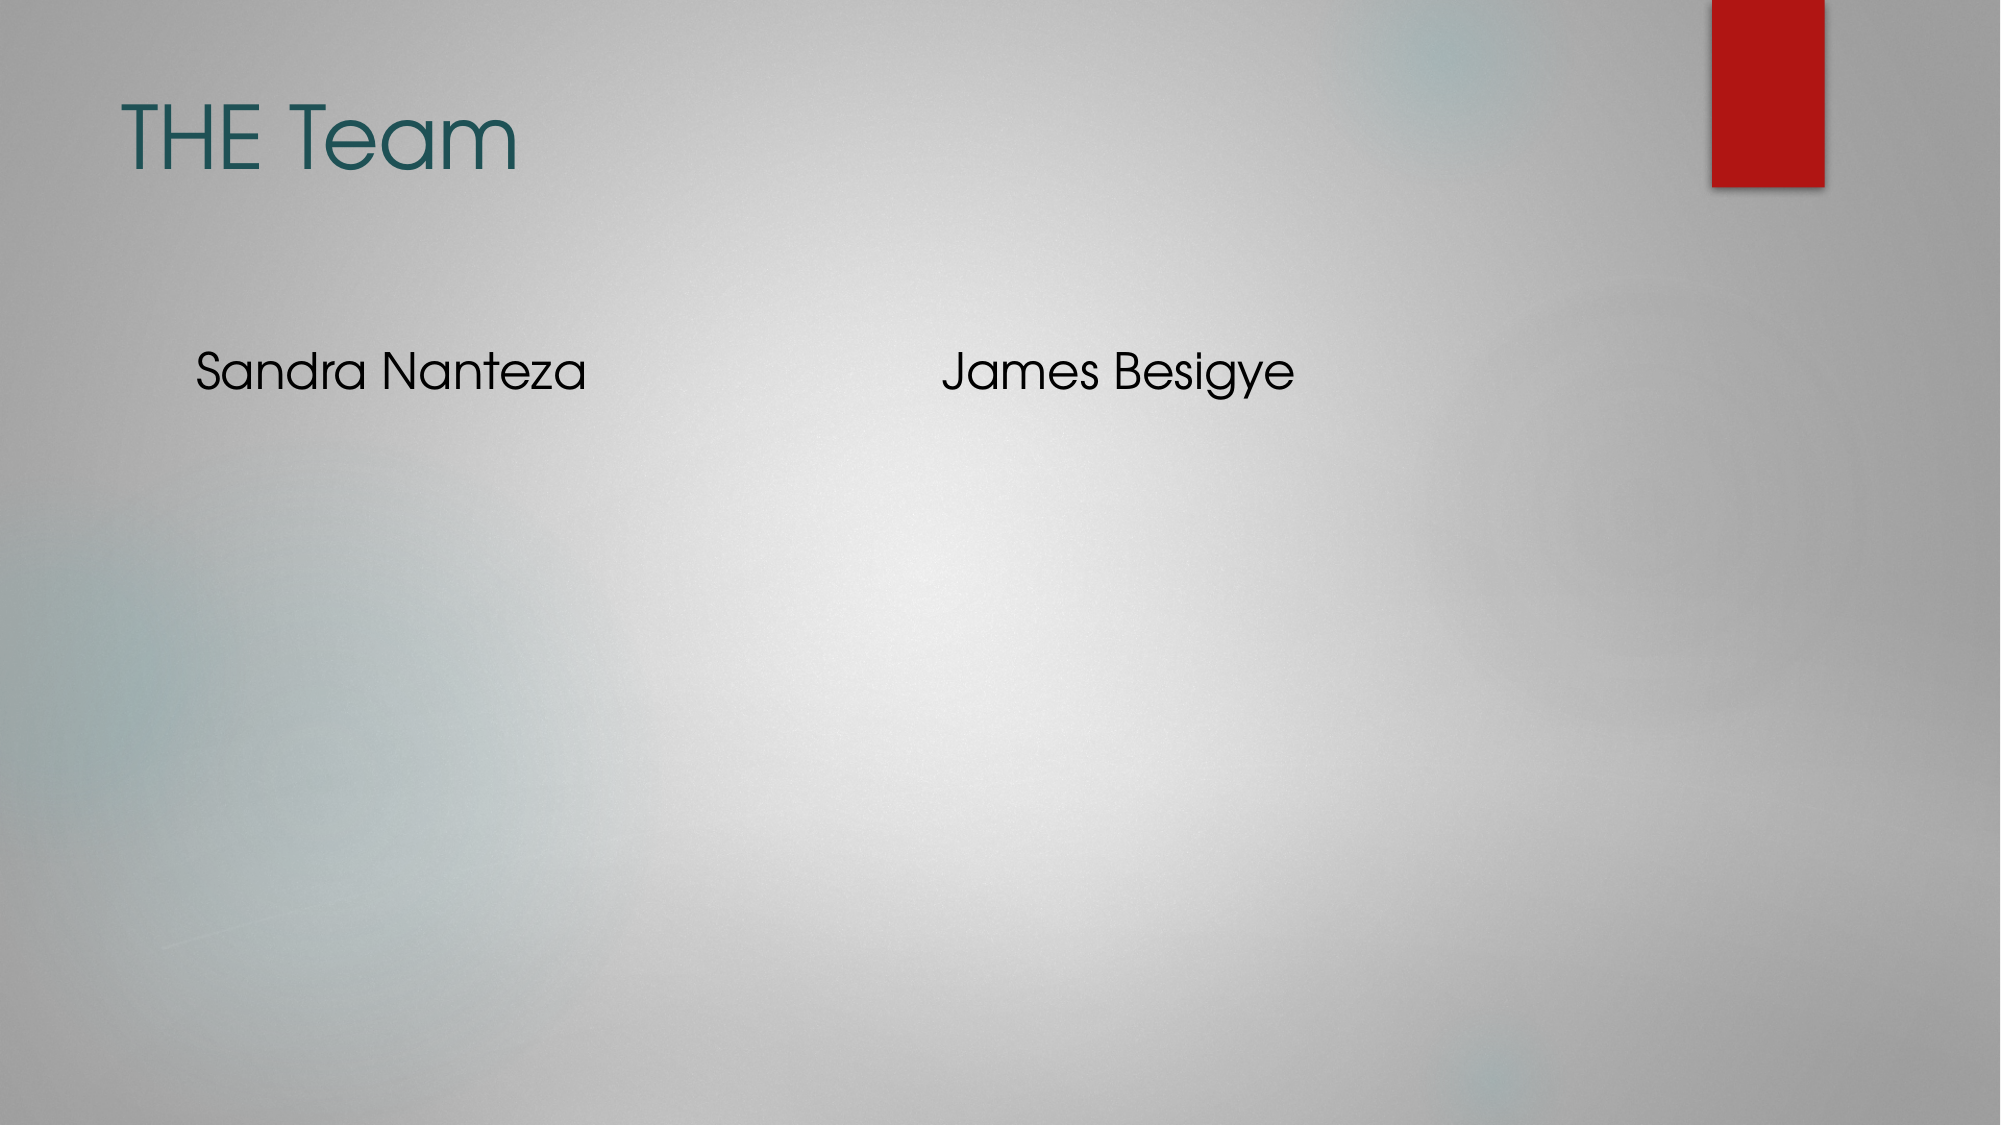

# THE Team
Sandra Nanteza
James Besigye